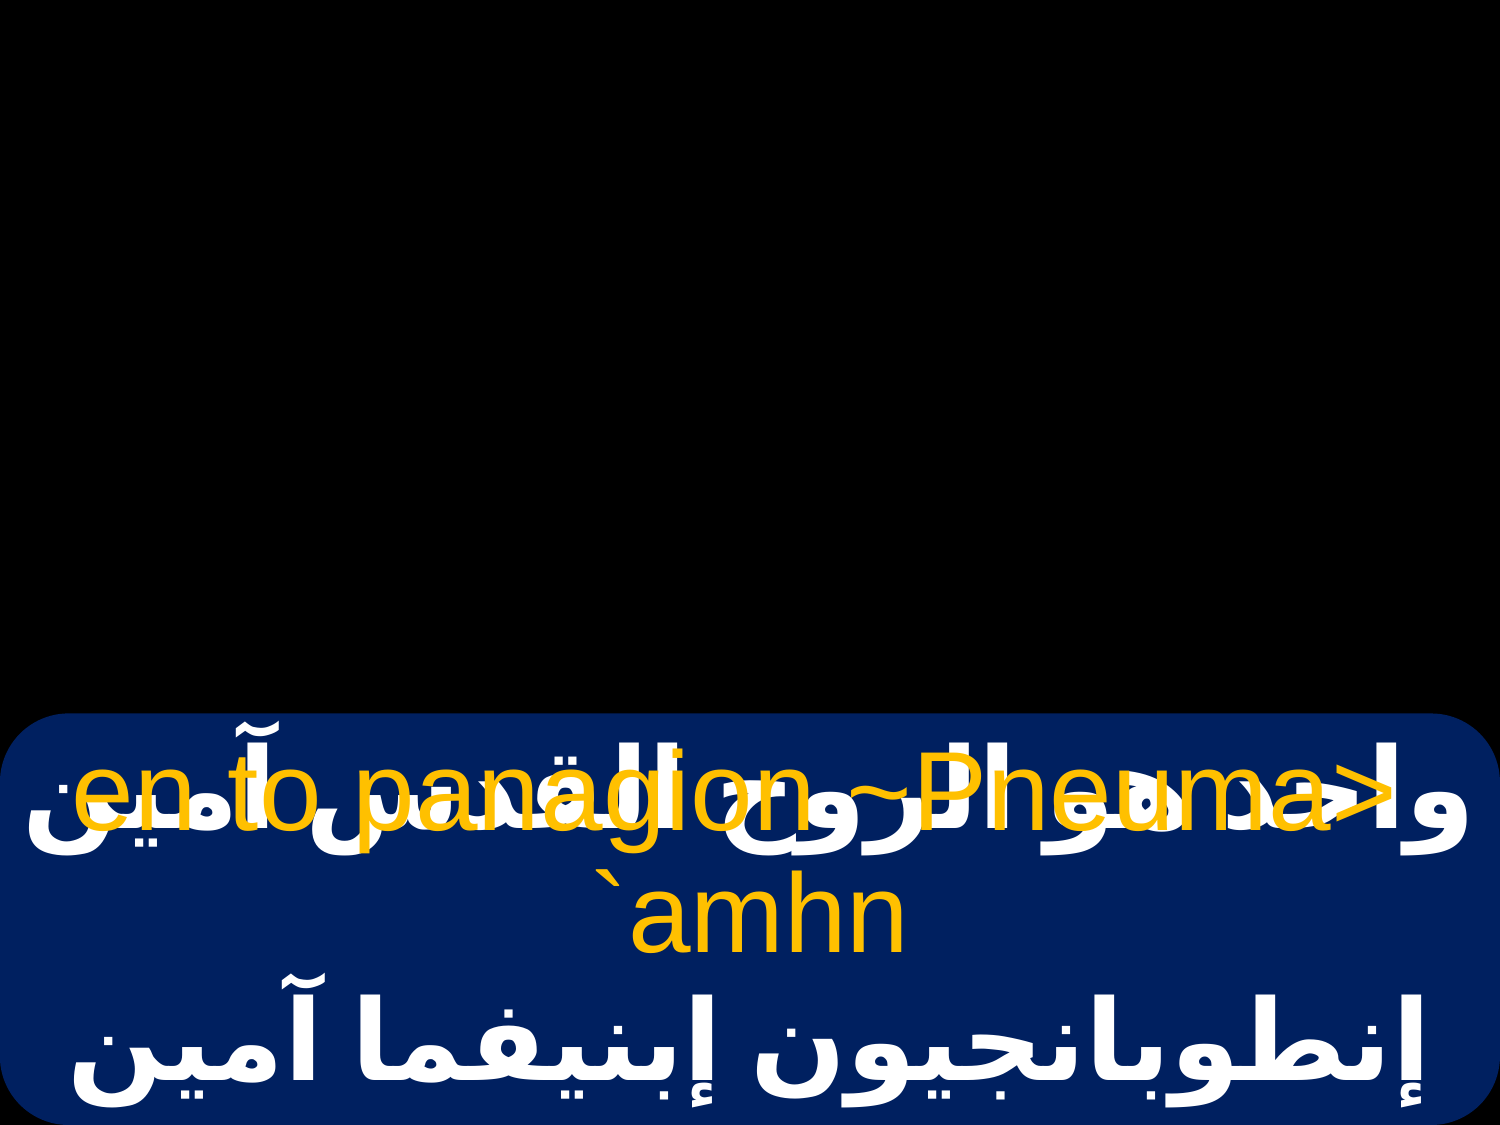

# واحد هو الروح القدس آمين
en to panagion ~Pneuma>  `amhn
إنطوبانجيون إبنيفما آمين